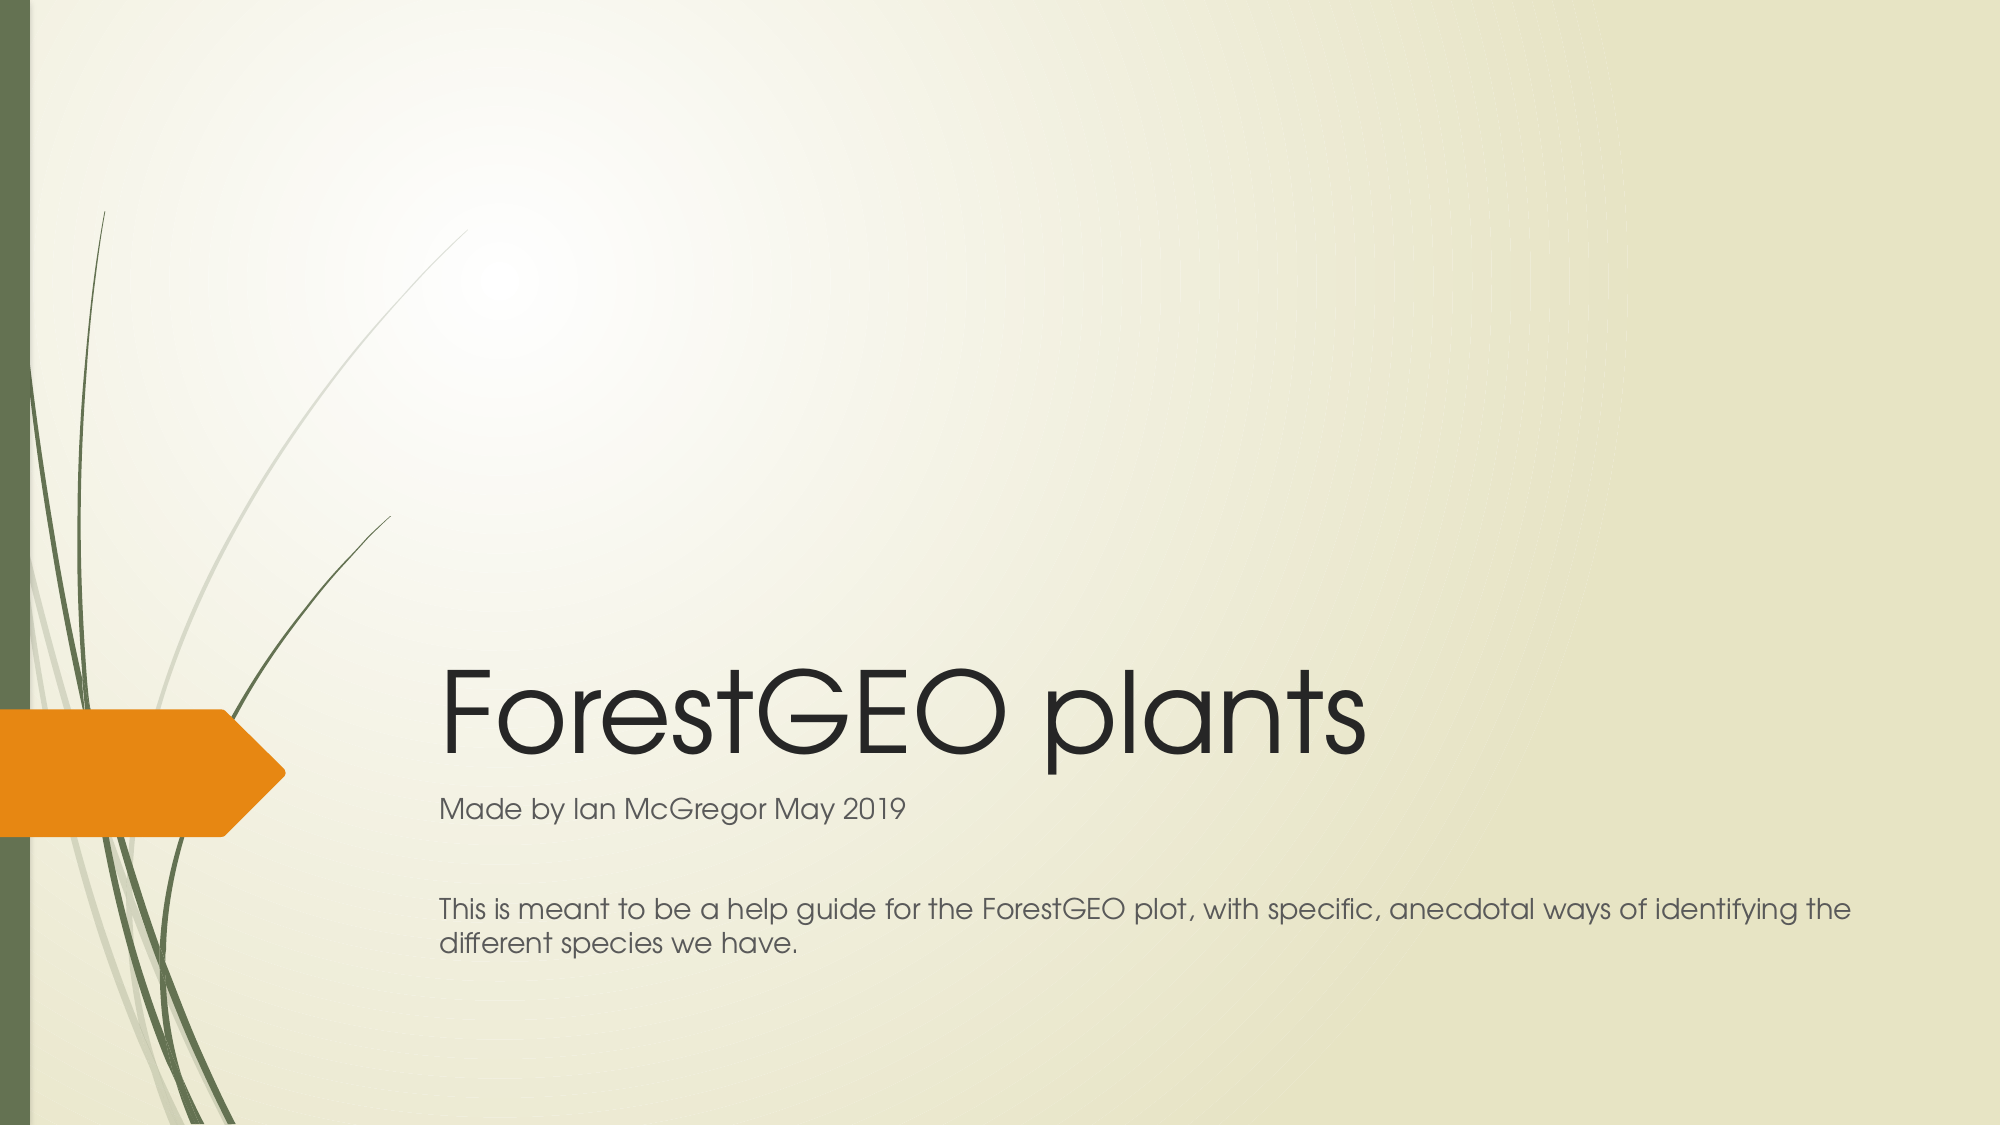

# ForestGEO plants
Made by Ian McGregor May 2019

This is meant to be a help guide for the ForestGEO plot, with specific, anecdotal ways of identifying the different species we have.